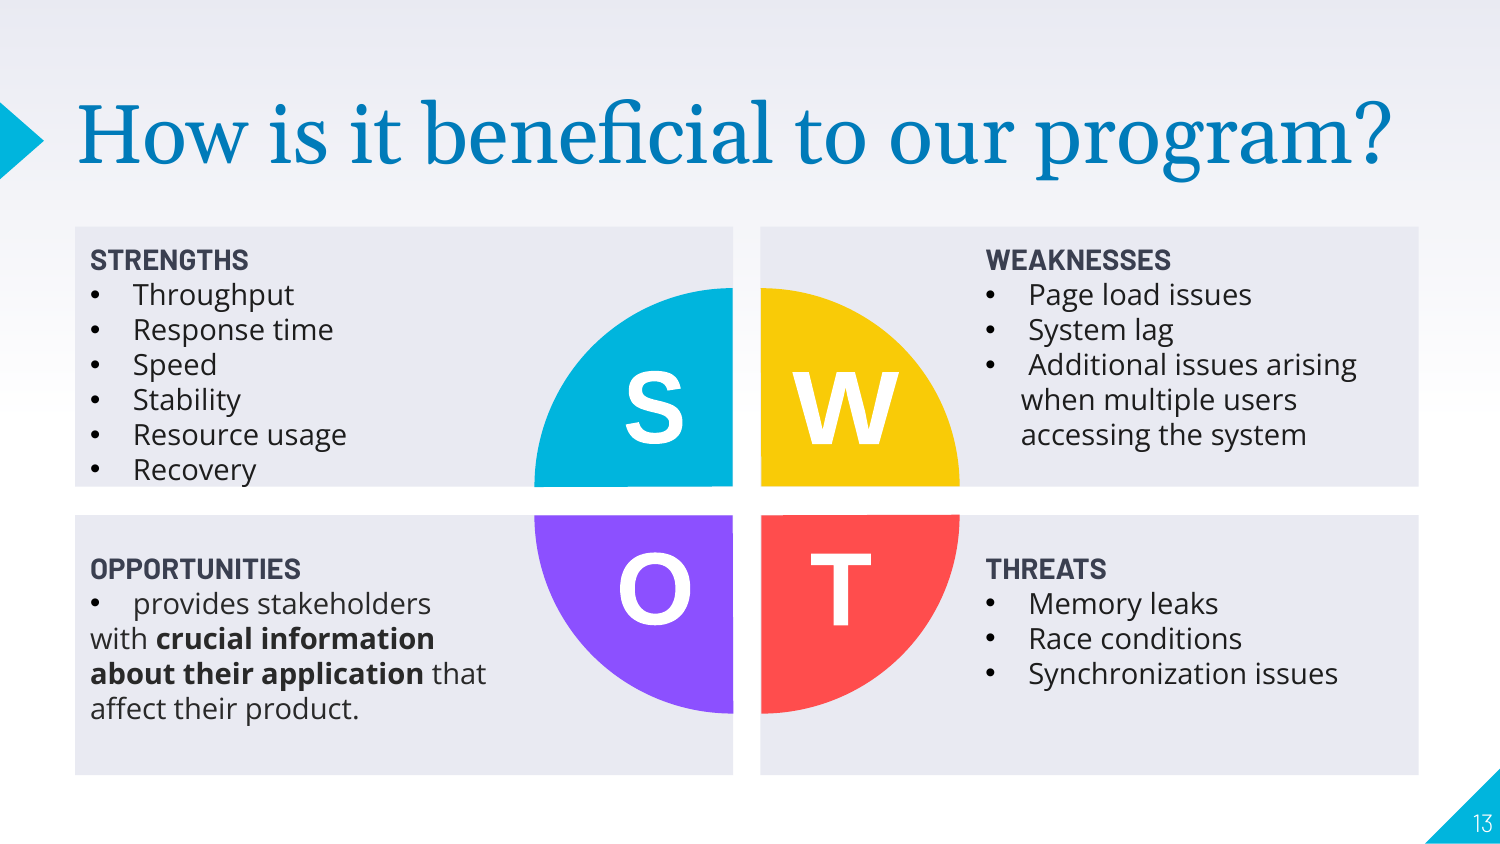

# How is it beneficial to our program?
STRENGTHS
 Throughput
 Response time
 Speed
 Stability
 Resource usage
 Recovery
WEAKNESSES
 Page load issues
 System lag
 Additional issues arising when multiple users accessing the system

S
W

OPPORTUNITIES
 provides stakeholders
with crucial information about their application that affect their product.

THREATS
 Memory leaks
 Race conditions
 Synchronization issues

O
T
13